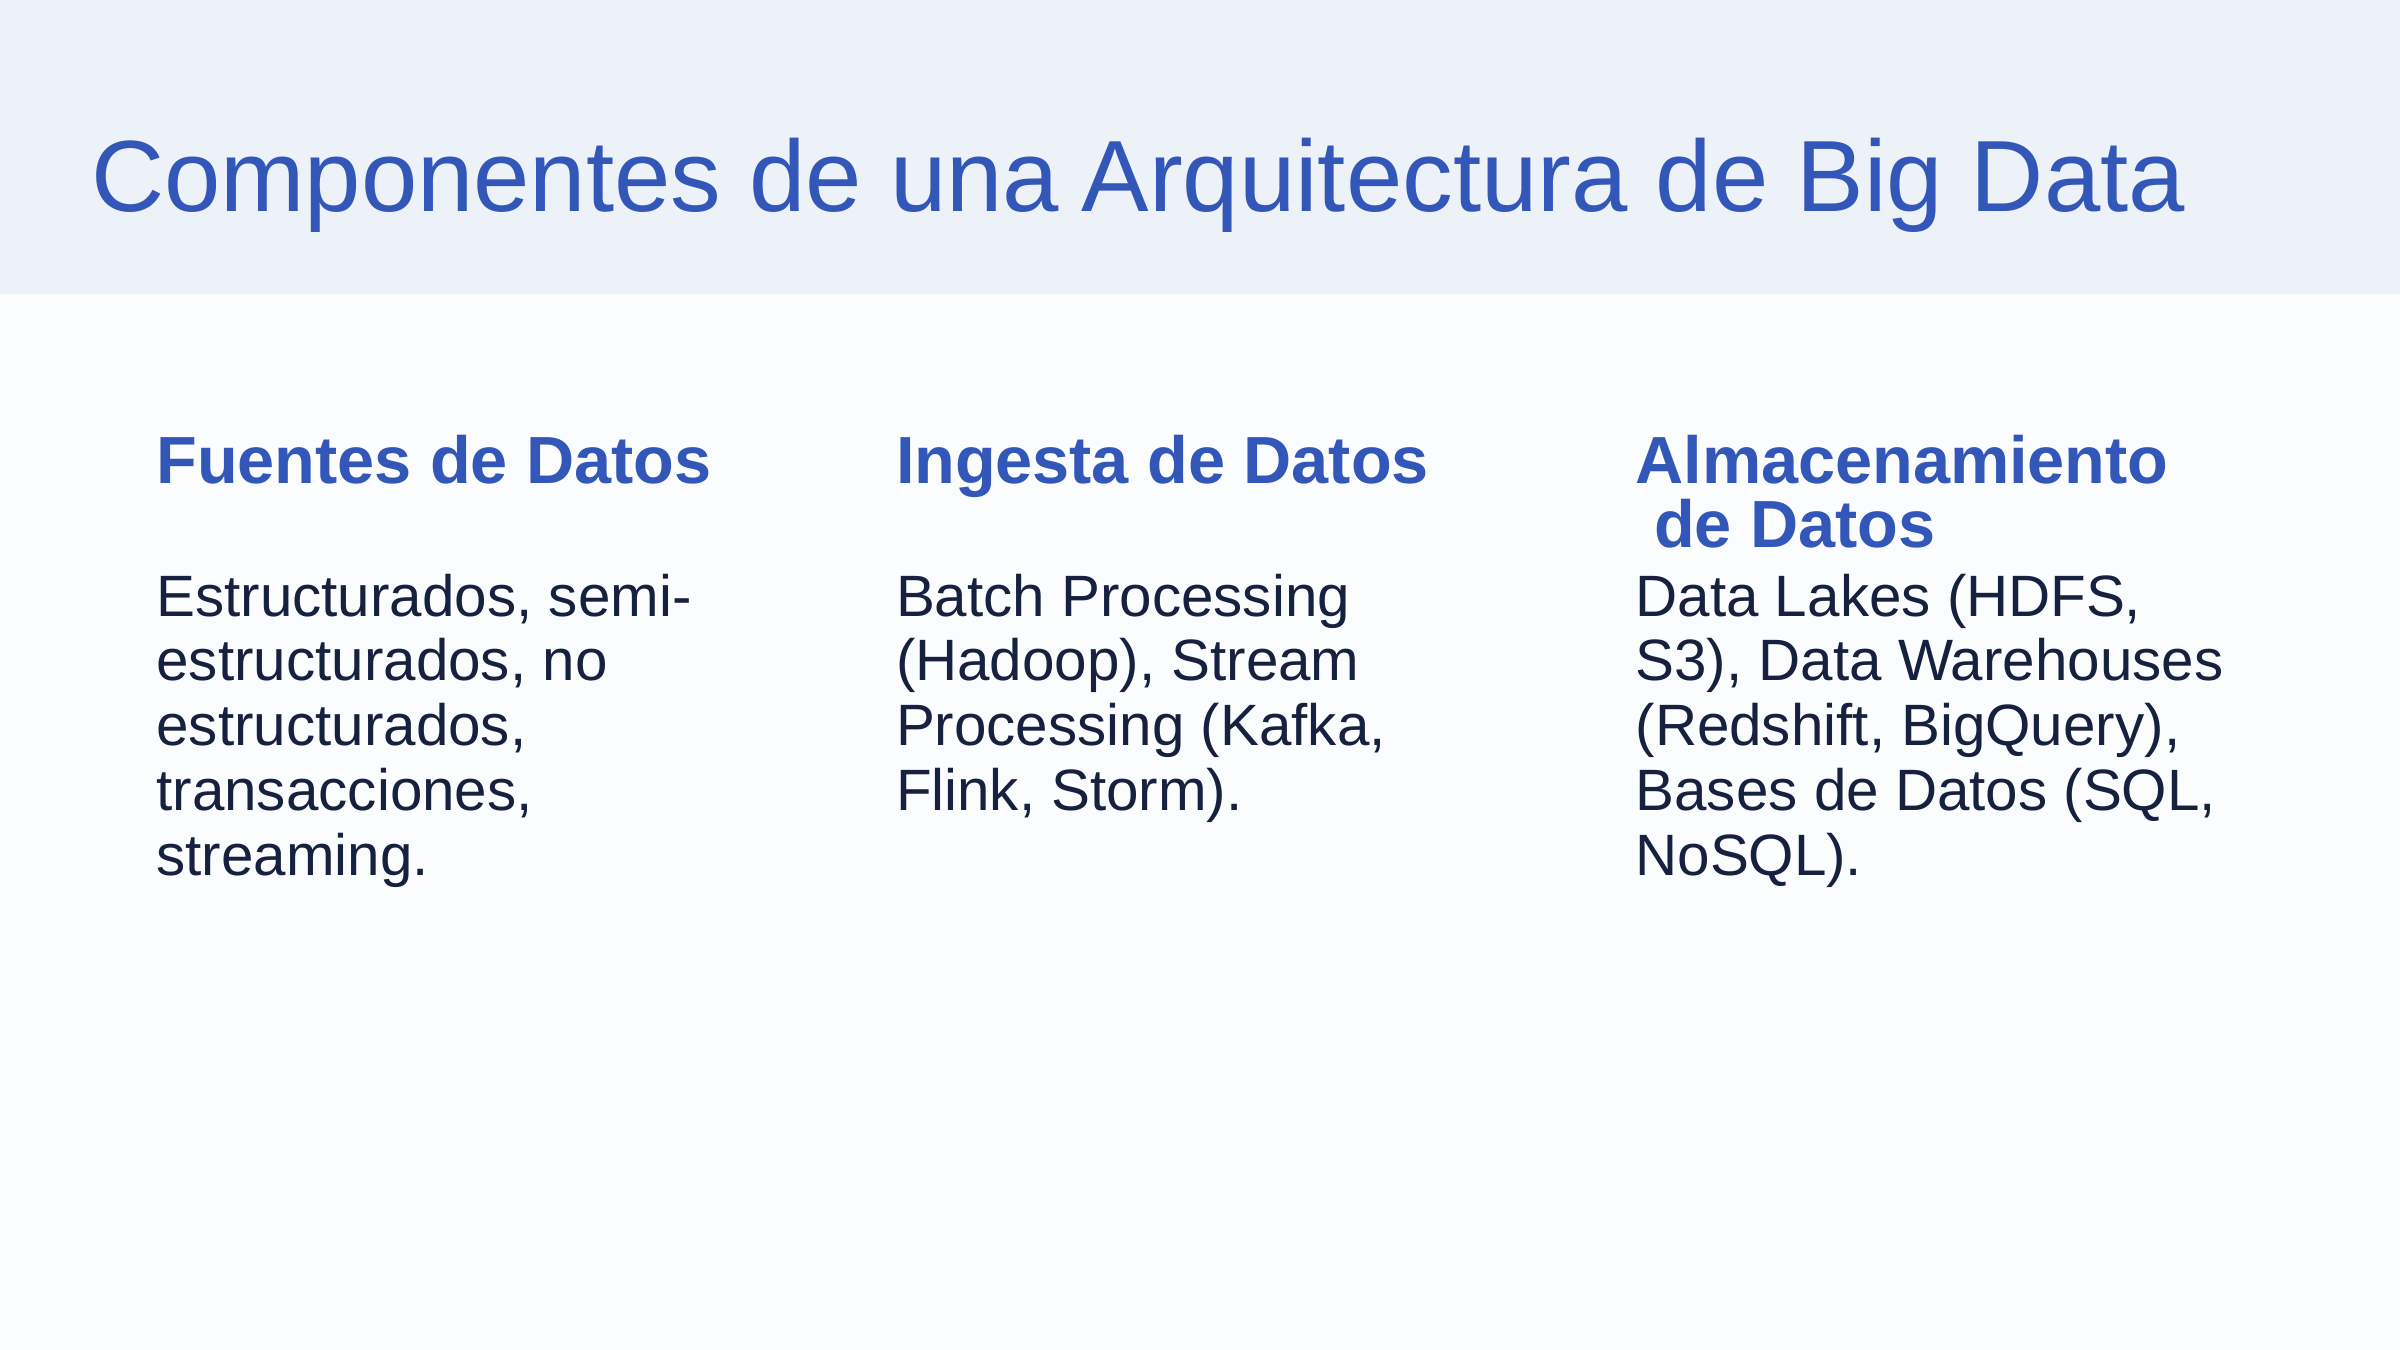

Componentes de una Arquitectura de Big Data

Fuentes de Datos
Ingesta de Datos
Almacenamiento
 de Datos
Estructurados, semi-estructurados, no estructurados, transacciones, streaming.
Batch Processing (Hadoop), Stream Processing (Kafka, Flink, Storm).
Data Lakes (HDFS, S3), Data Warehouses (Redshift, BigQuery), Bases de Datos (SQL, NoSQL).